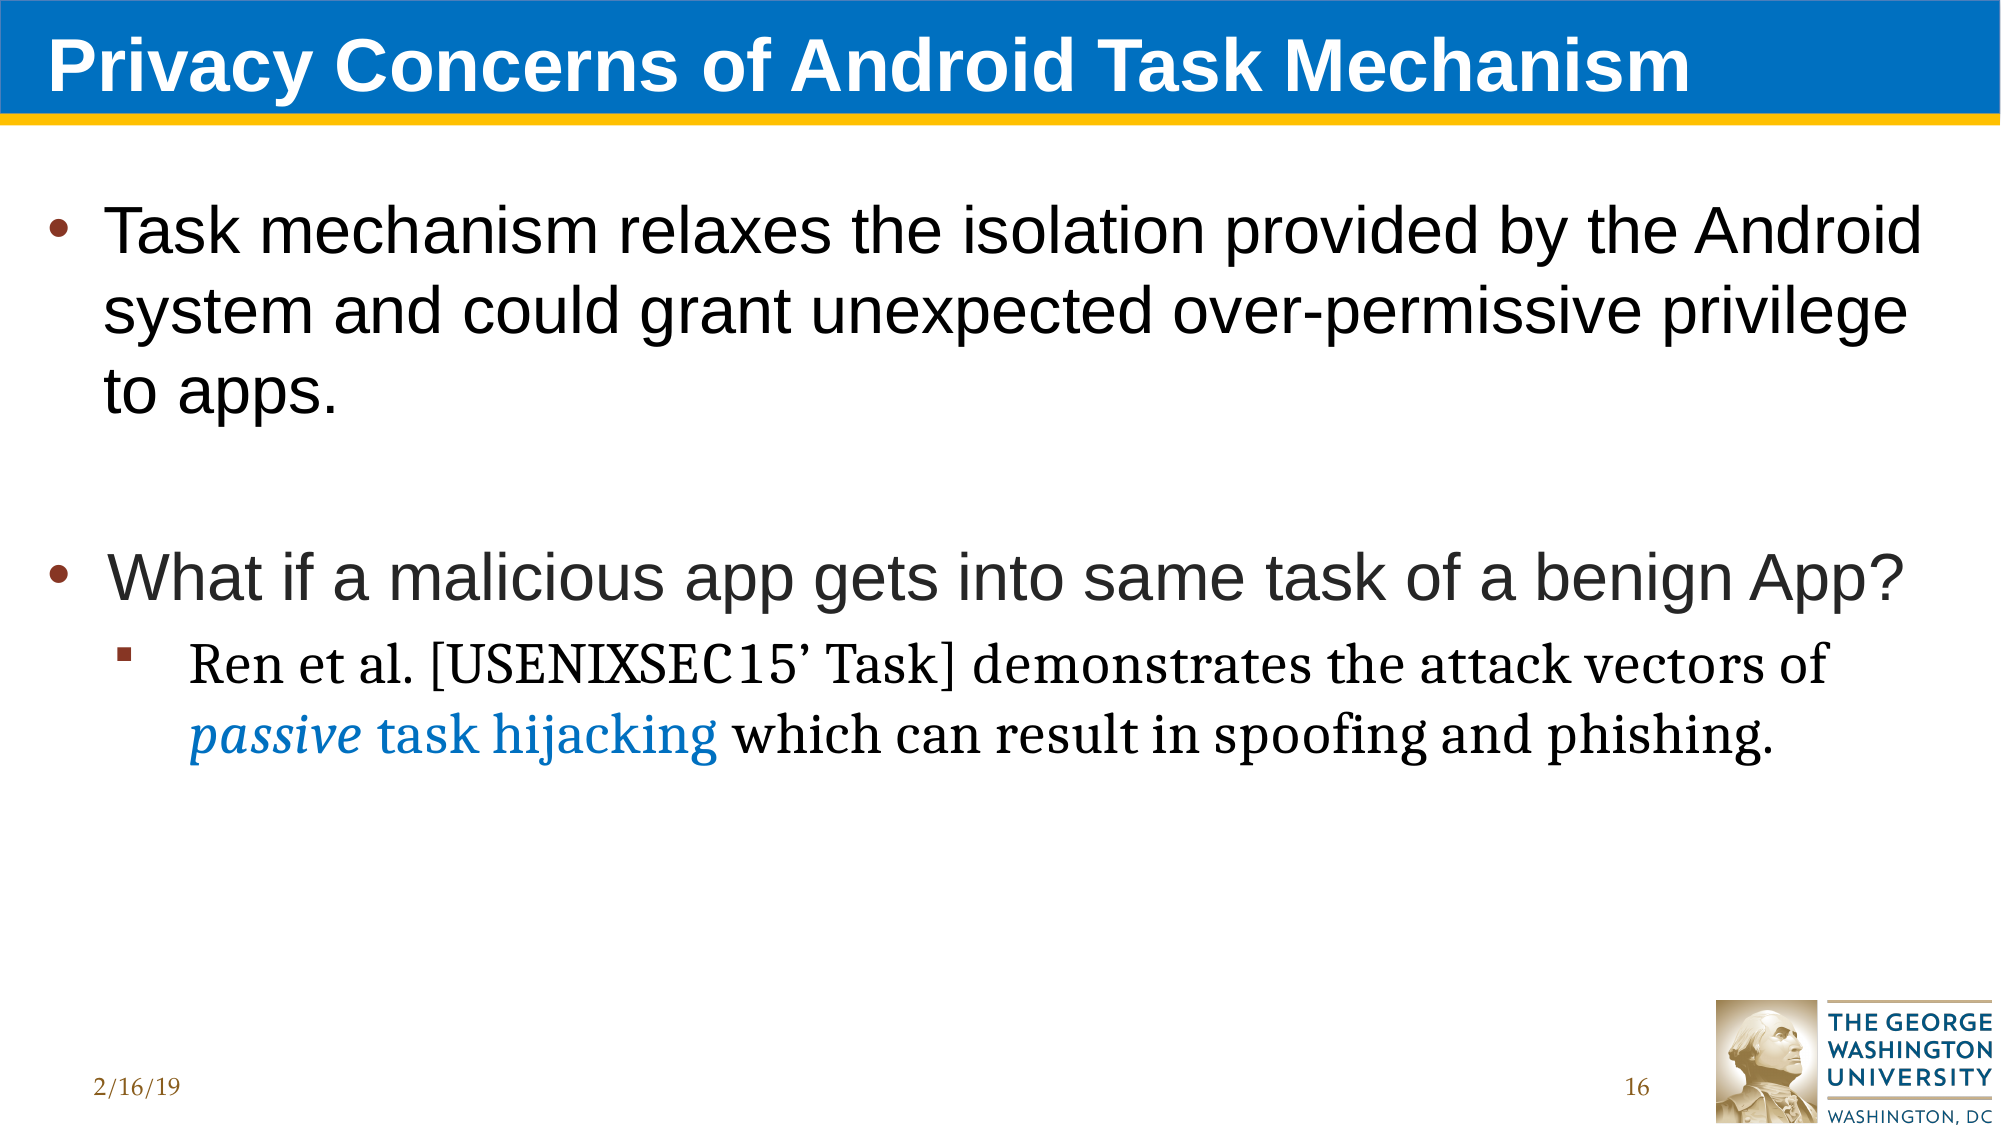

# Privacy Concerns of Android Task Mechanism
Task mechanism relaxes the isolation provided by the Android system and could grant unexpected over-permissive privilege to apps.

  What if a malicious app gets into same task of a benign App?
Ren et al. [USENIXSEC15’ Task] demonstrates the attack vectors of passive task hijacking which can result in spoofing and phishing.
2/16/19
16